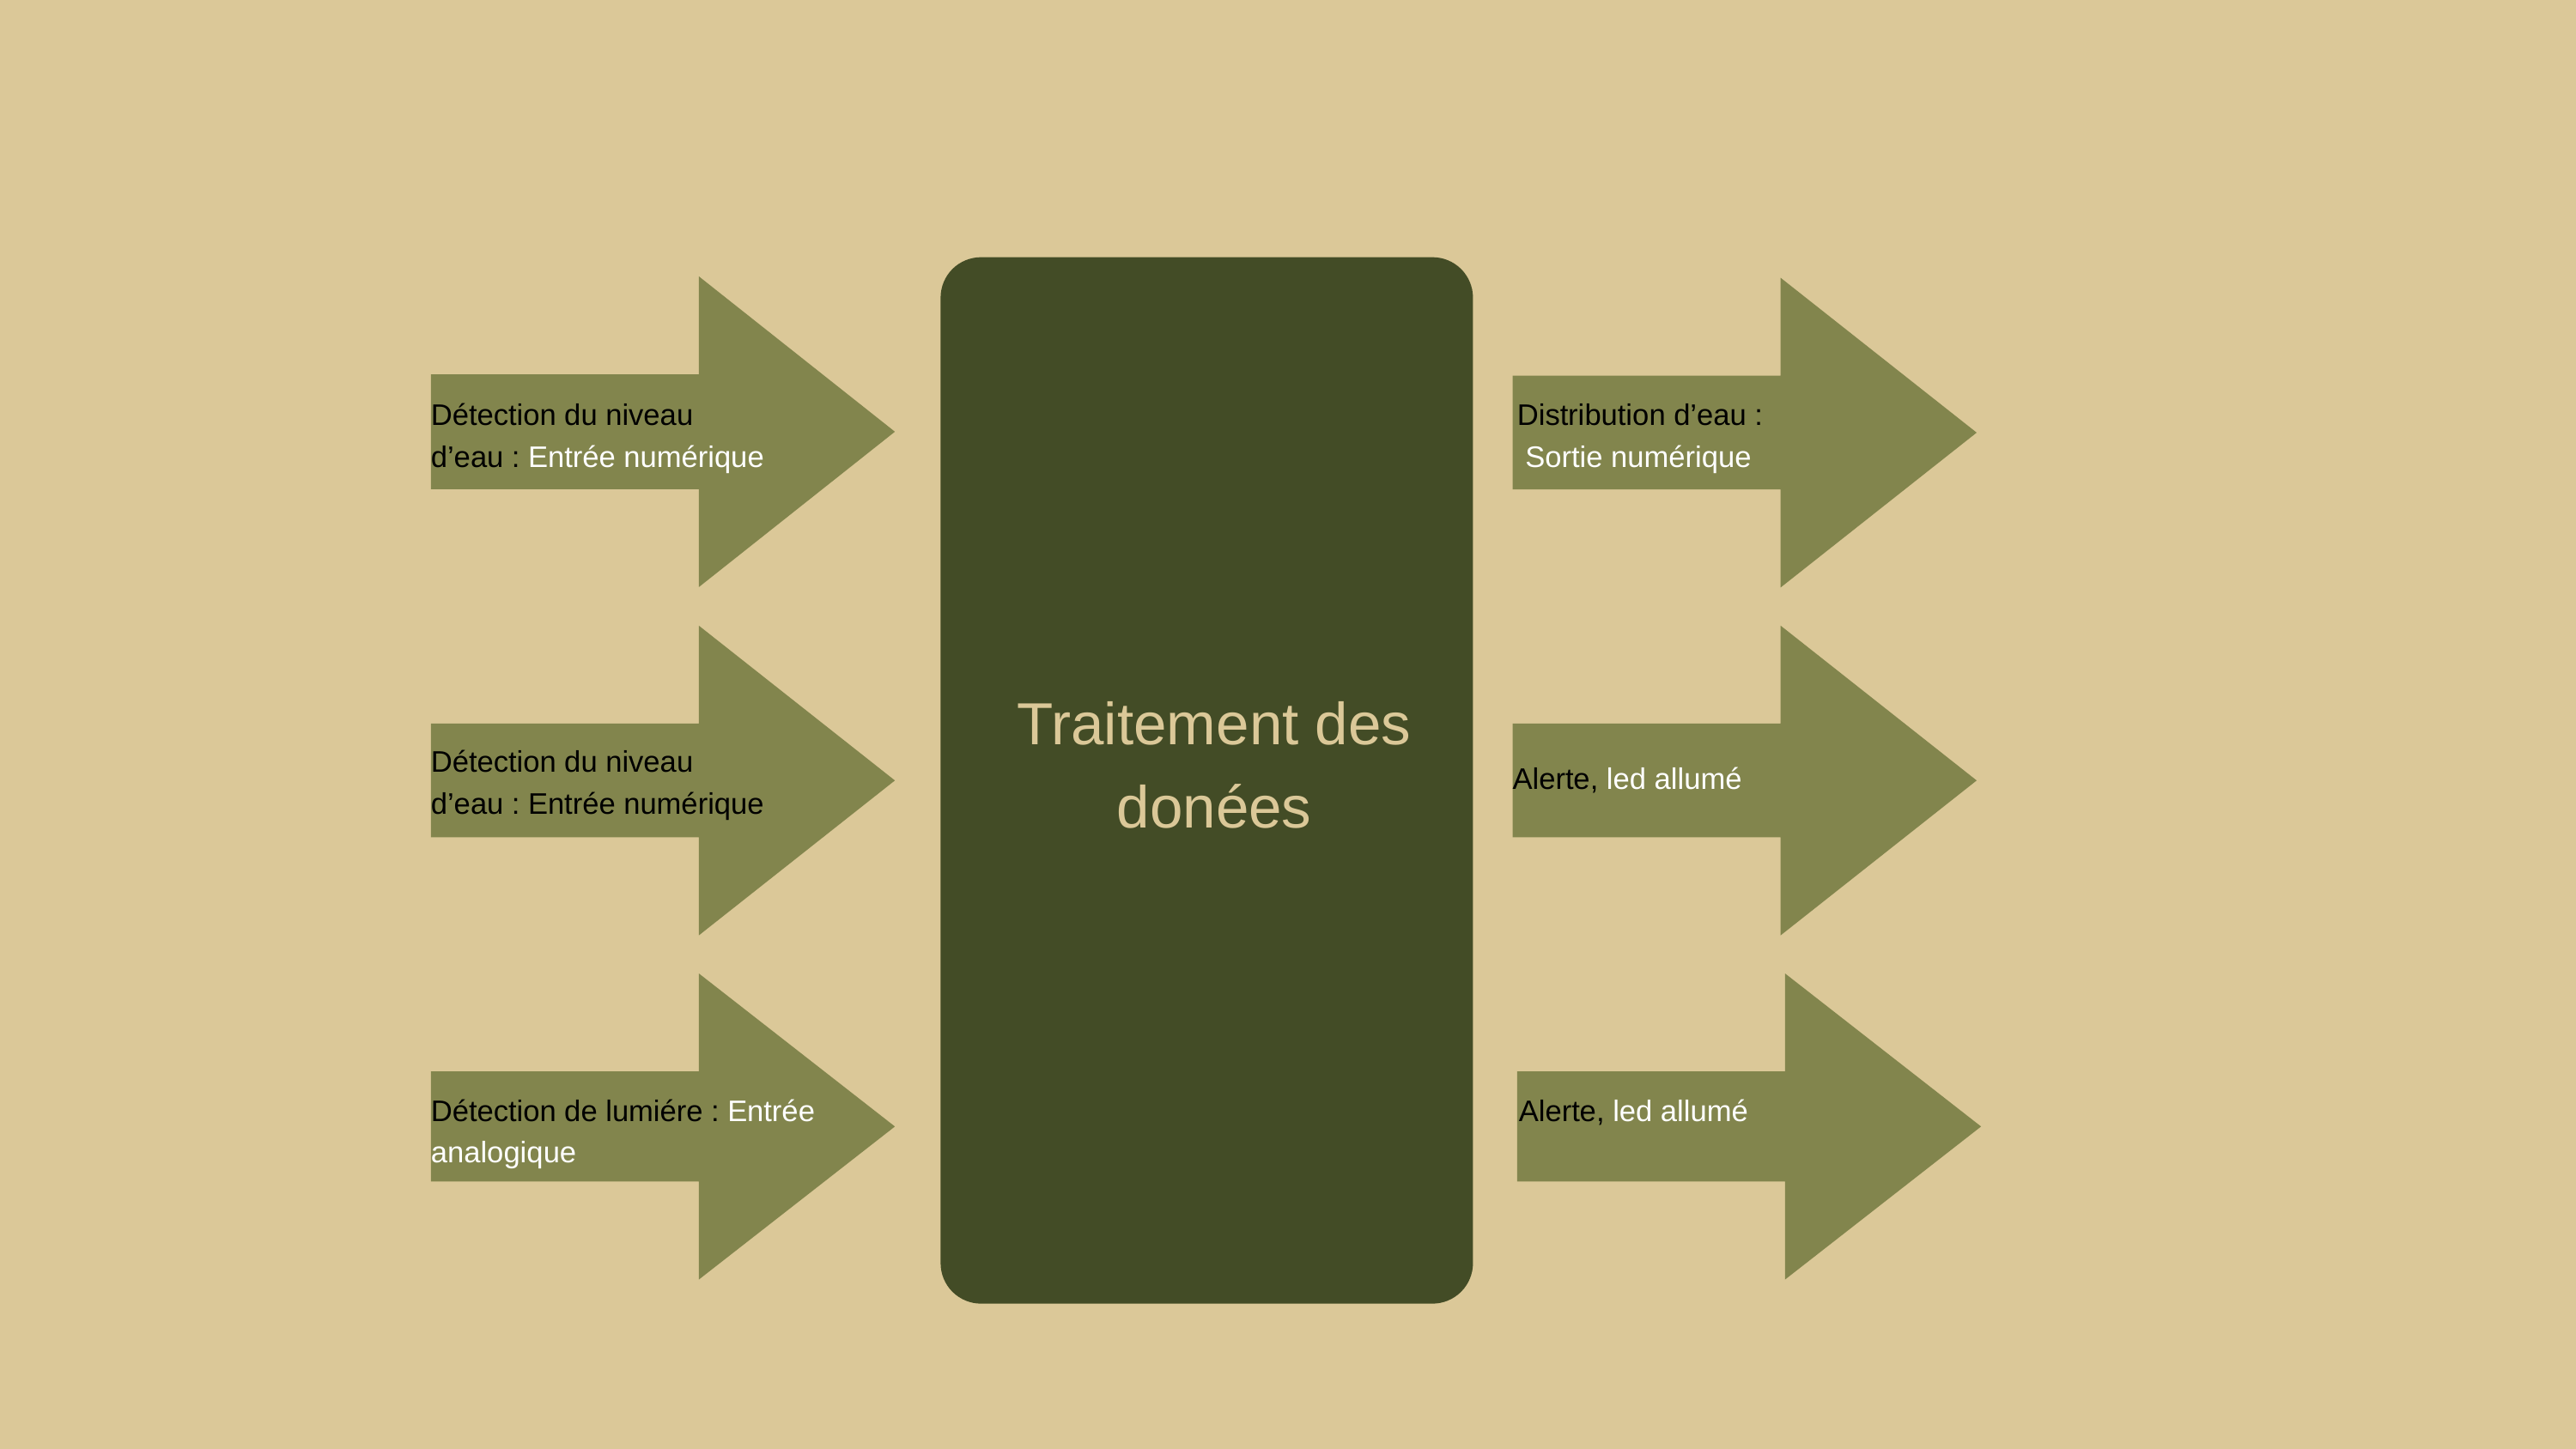

Détection du niveau
d’eau : Entrée numérique

Distribution d’eau :
 Sortie numérique

Traitement des donées
Détection du niveau
d’eau : Entrée numérique

Alerte, led allumé

Détection de lumiére : Entrée analogique

Alerte, led allumé